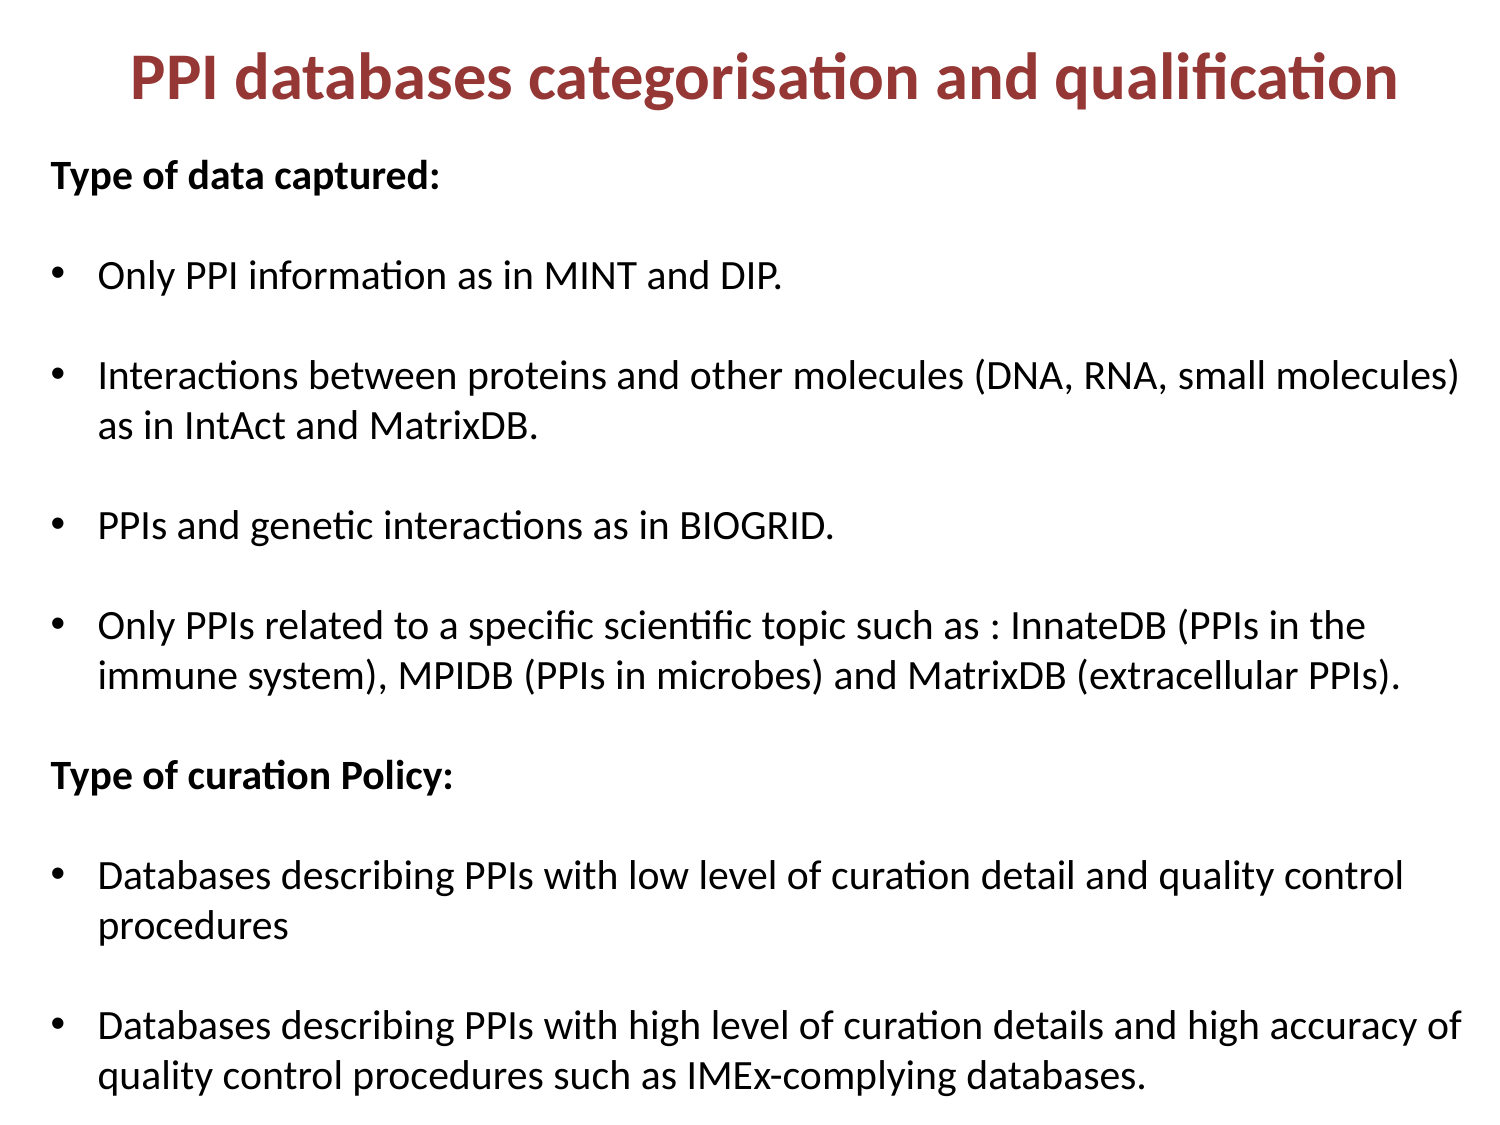

# PPI databases categorisation and qualification
Type of data captured:

Only PPI information as in MINT and DIP.

Interactions between proteins and other molecules (DNA, RNA, small molecules) as in IntAct and MatrixDB.

PPIs and genetic interactions as in BIOGRID.

Only PPIs related to a specific scientific topic such as : InnateDB (PPIs in the immune system), MPIDB (PPIs in microbes) and MatrixDB (extracellular PPIs).

Type of curation Policy:

Databases describing PPIs with low level of curation detail and quality control procedures

Databases describing PPIs with high level of curation details and high accuracy of quality control procedures such as IMEx-complying databases.